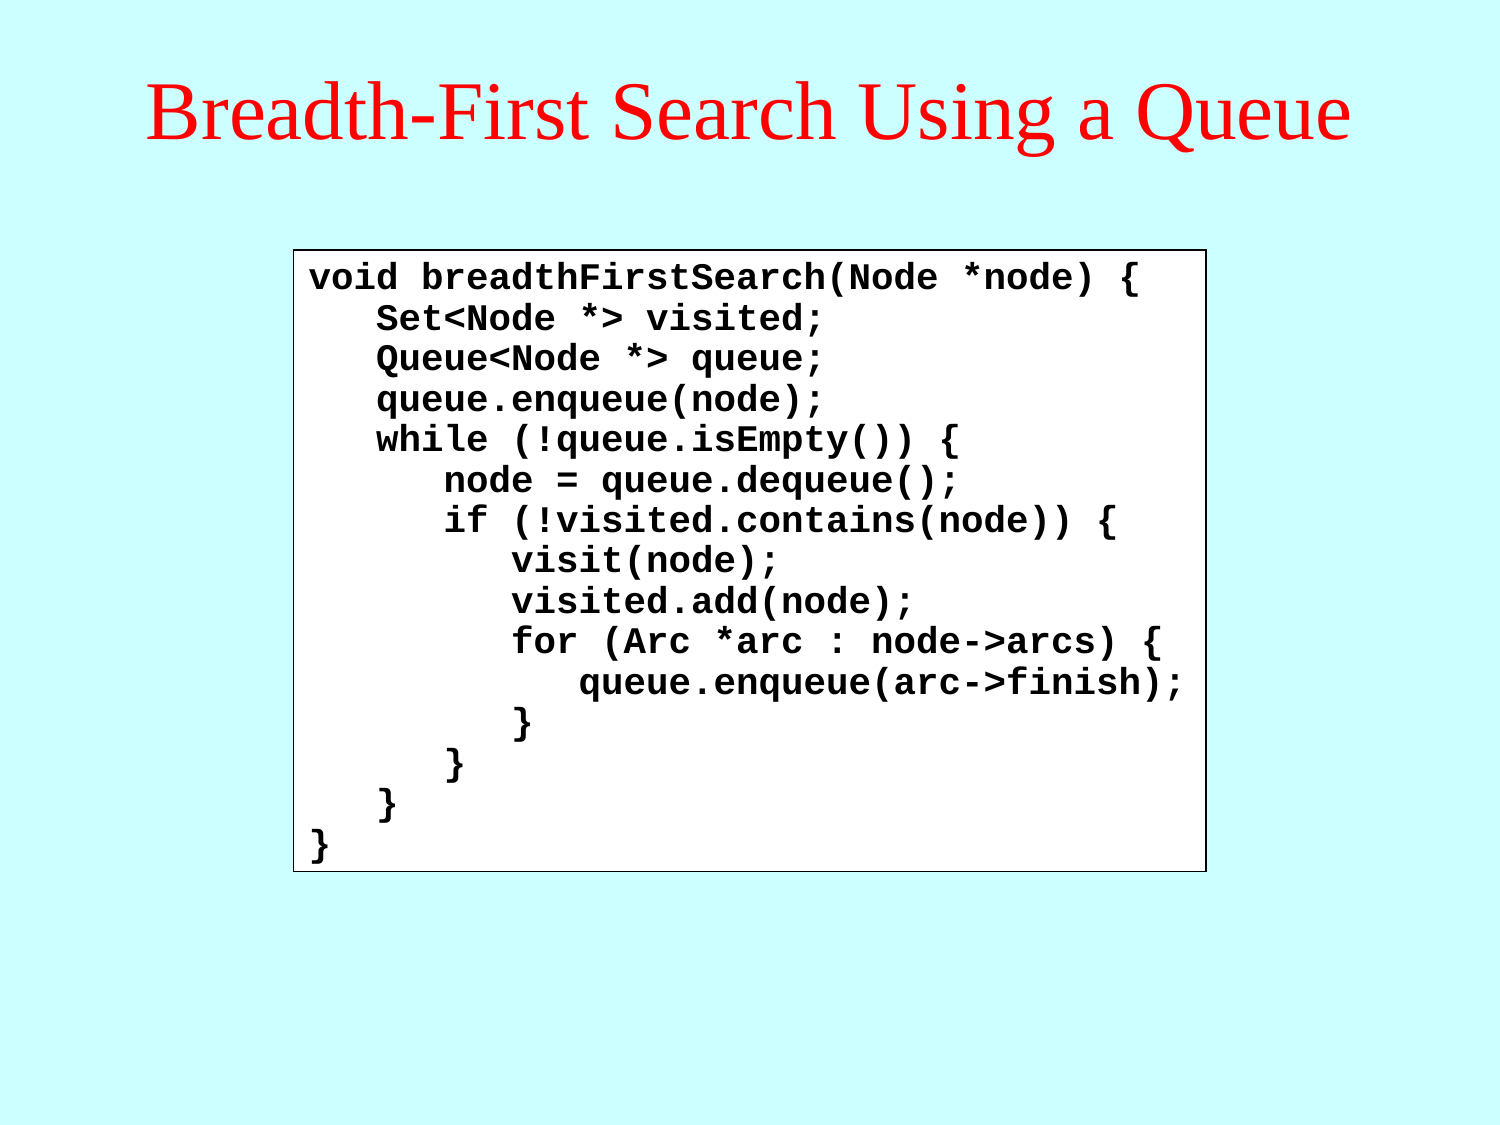

# Breadth-First Search Using a Queue
void breadthFirstSearch(Node *node) {
   Set<Node *> visited;
   Queue<Node *> queue;
   queue.enqueue(node);
   while (!queue.isEmpty()) {
      node = queue.dequeue();
      if (!visited.contains(node)) {
         visit(node);
         visited.add(node);
         for (Arc *arc : node->arcs) {
            queue.enqueue(arc->finish);
         }
      }
   }
}